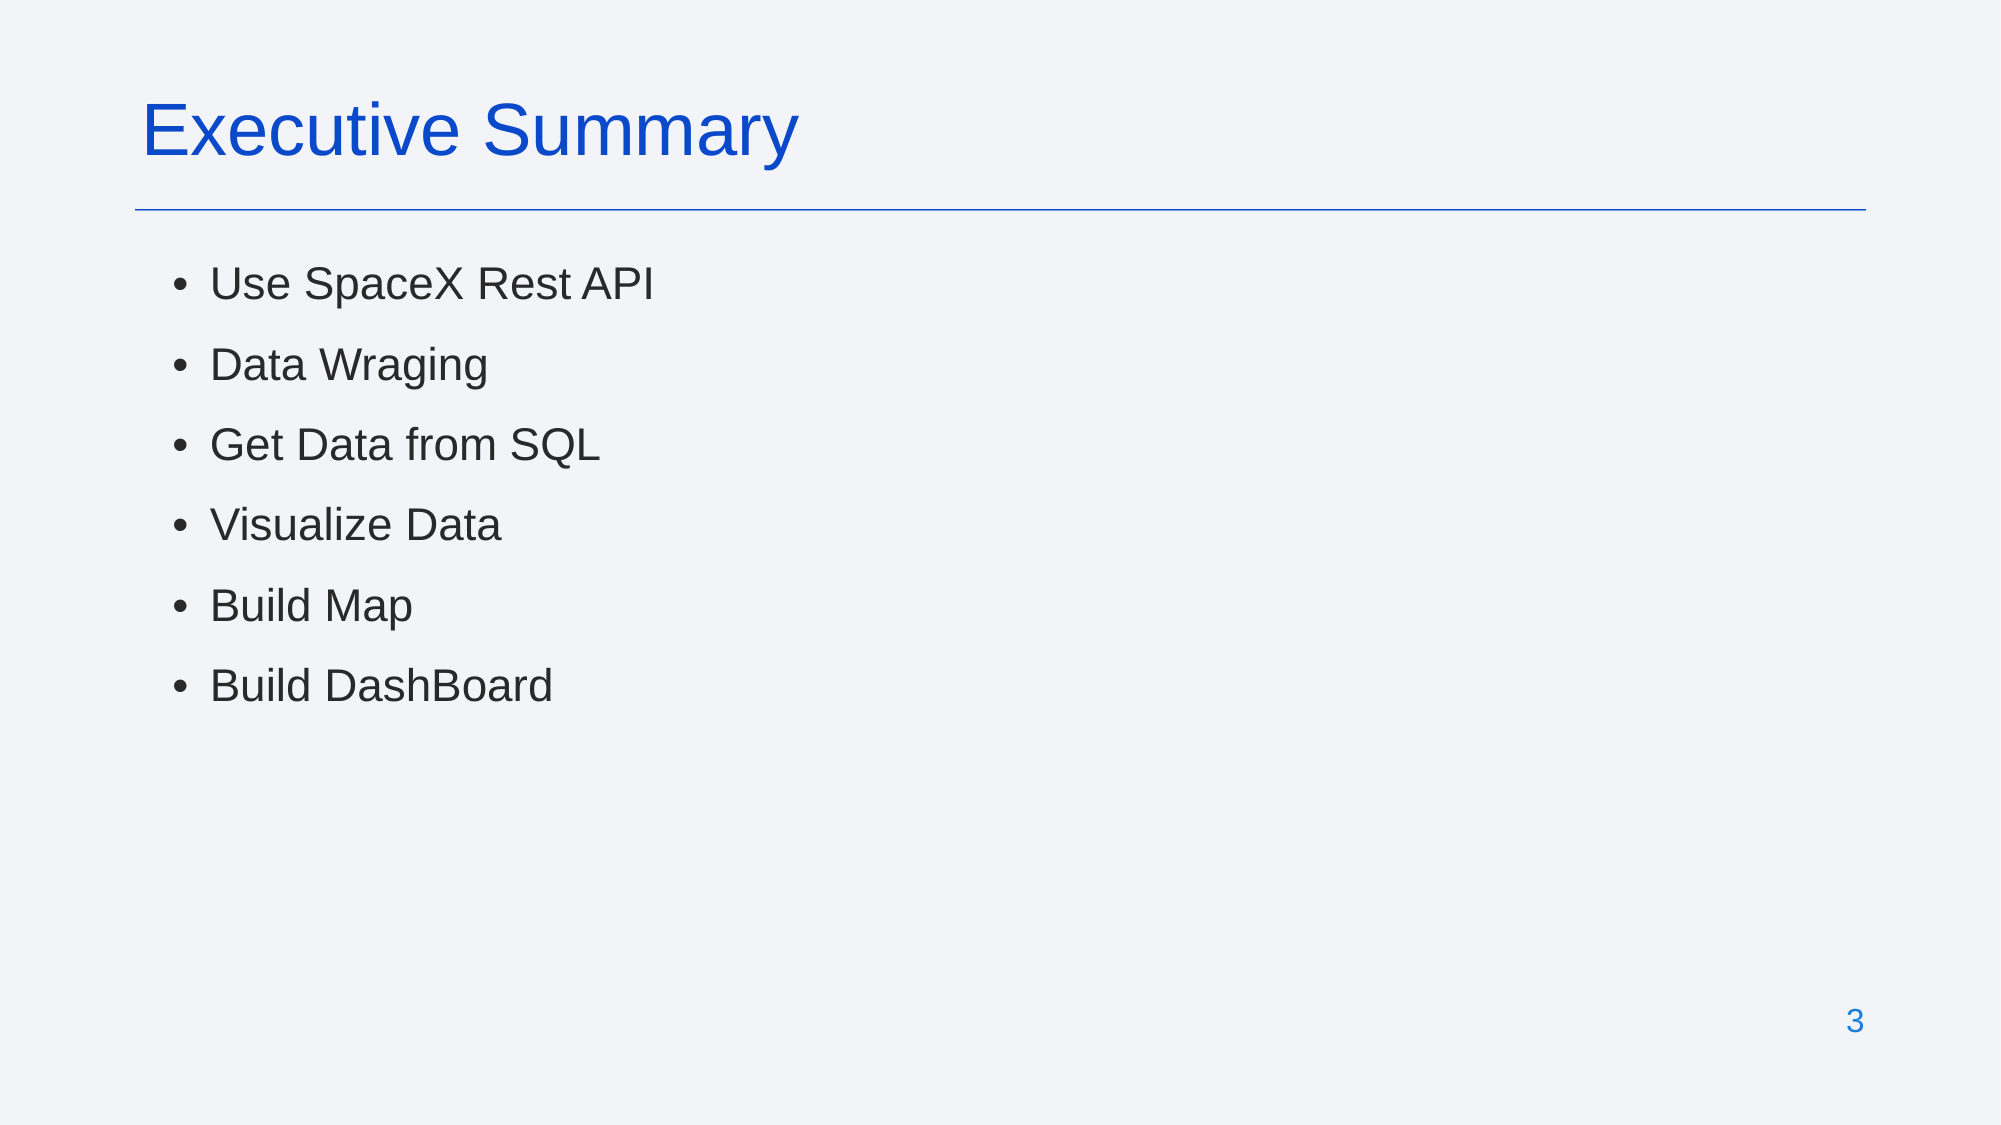

Executive Summary
Use SpaceX Rest API
Data Wraging
Get Data from SQL
Visualize Data
Build Map
Build DashBoard
3